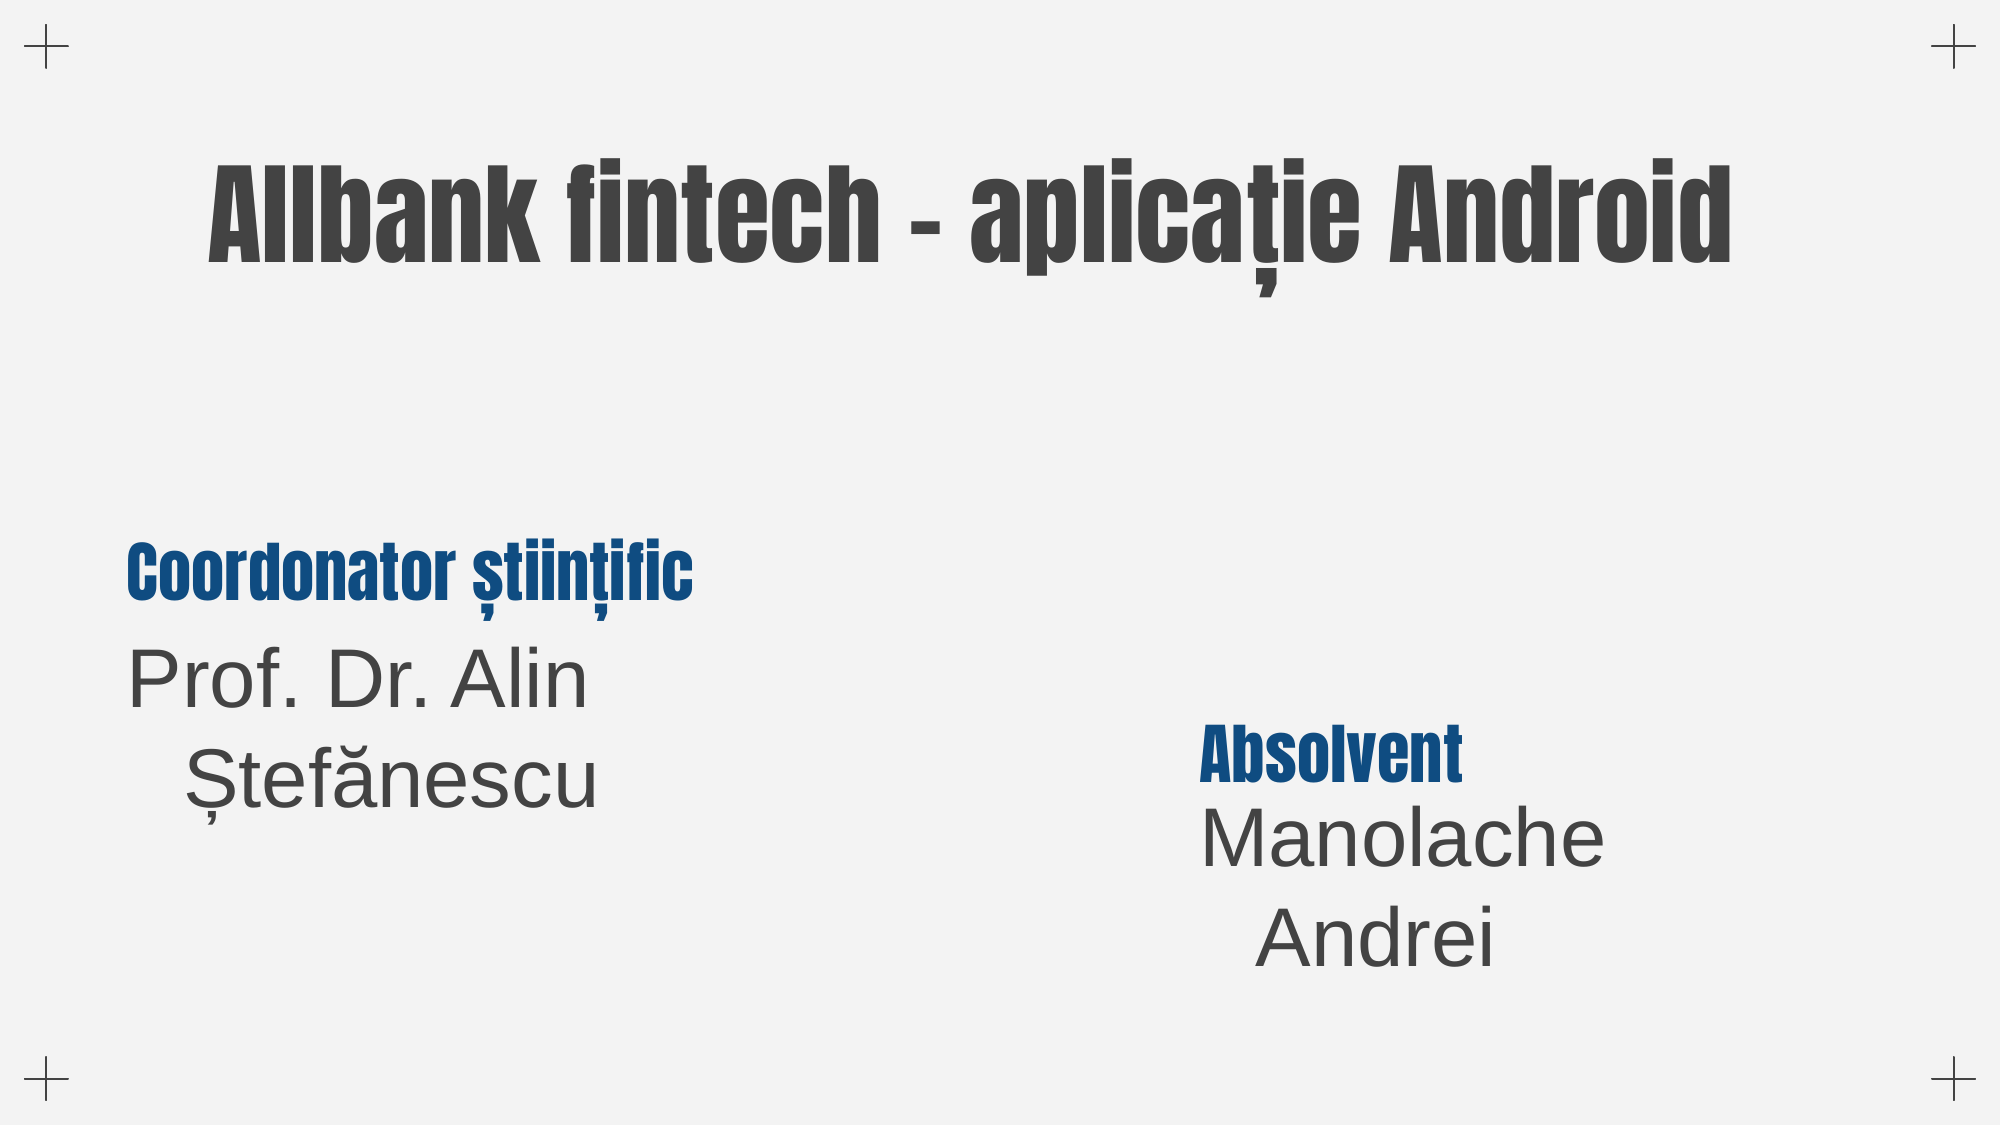

# Allbank fintech – aplicație Android
Coordonator științific
Prof. Dr. Alin Ștefănescu
Absolvent
Manolache Andrei